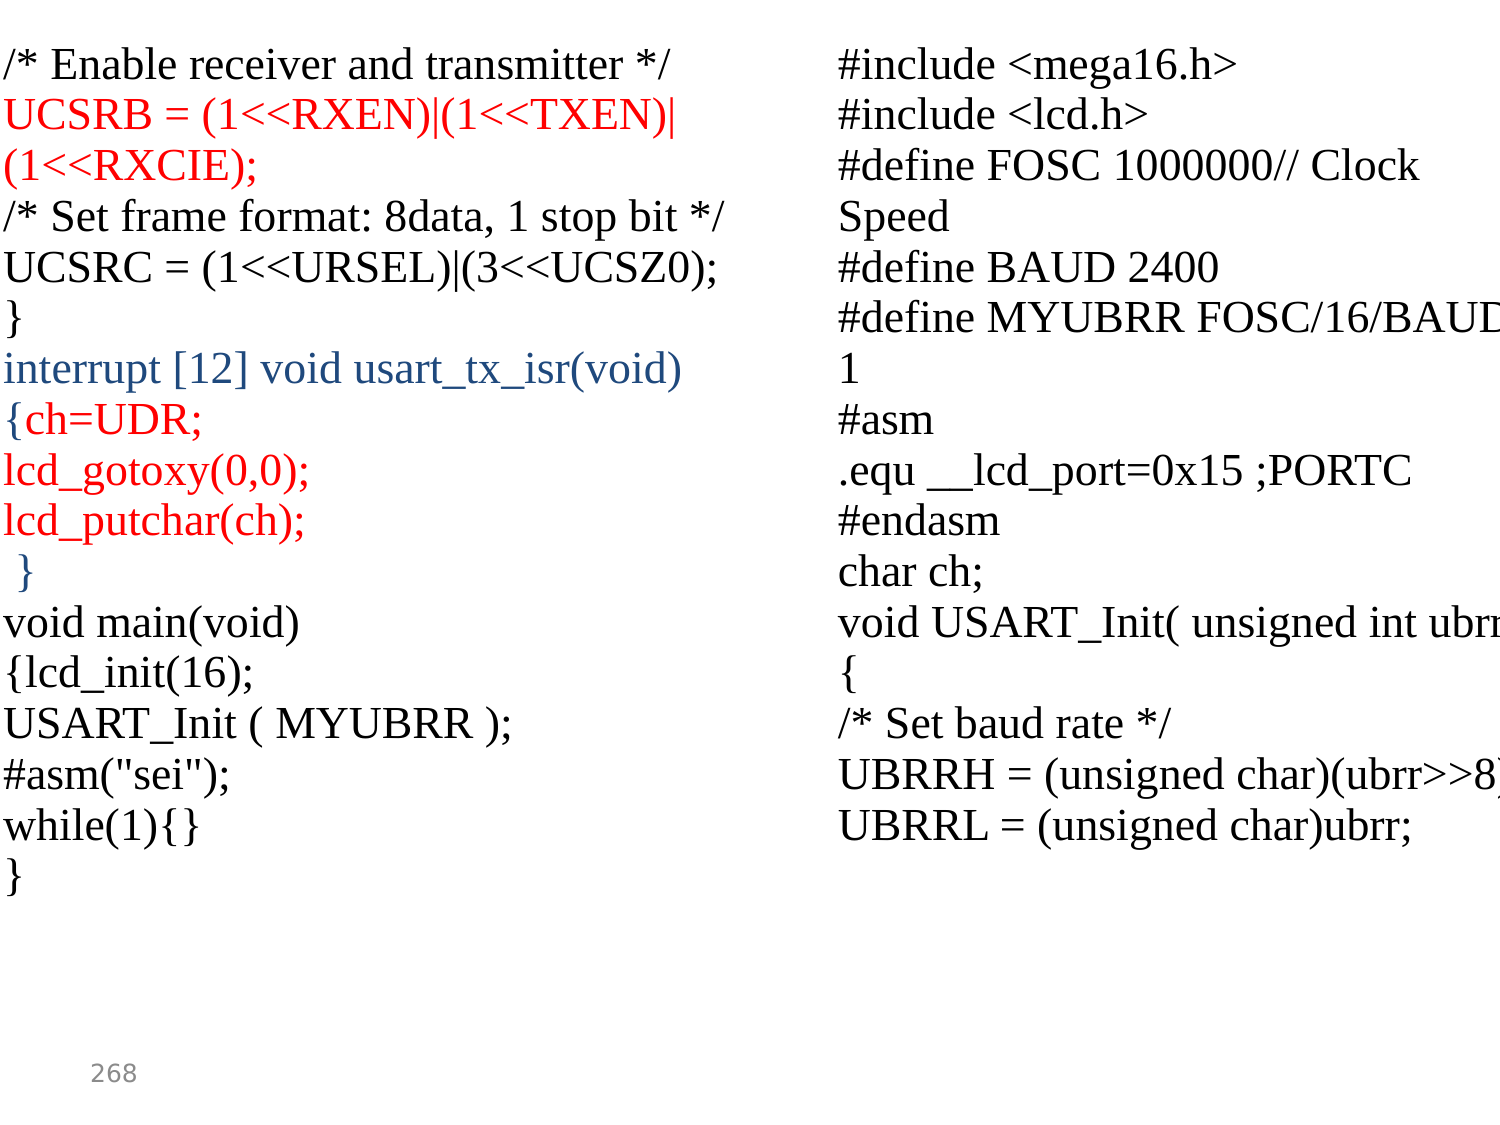

| /\* Enable receiver and transmitter \*/ UCSRB = (1<<RXEN)|(1<<TXEN)|(1<<RXCIE); /\* Set frame format: 8data, 1 stop bit \*/ UCSRC = (1<<URSEL)|(3<<UCSZ0); } interrupt [12] void usart\_tx\_isr(void) {ch=UDR; lcd\_gotoxy(0,0); lcd\_putchar(ch); } void main(void) {lcd\_init(16); USART\_Init ( MYUBRR ); #asm("sei"); while(1){} } | #include <mega16.h> #include <lcd.h> #define FOSC 1000000// Clock Speed #define BAUD 2400 #define MYUBRR FOSC/16/BAUD-1 #asm .equ \_\_lcd\_port=0x15 ;PORTC #endasm char ch; void USART\_Init( unsigned int ubrr) { /\* Set baud rate \*/ UBRRH = (unsigned char)(ubrr>>8); UBRRL = (unsigned char)ubrr; |
| --- | --- |
268